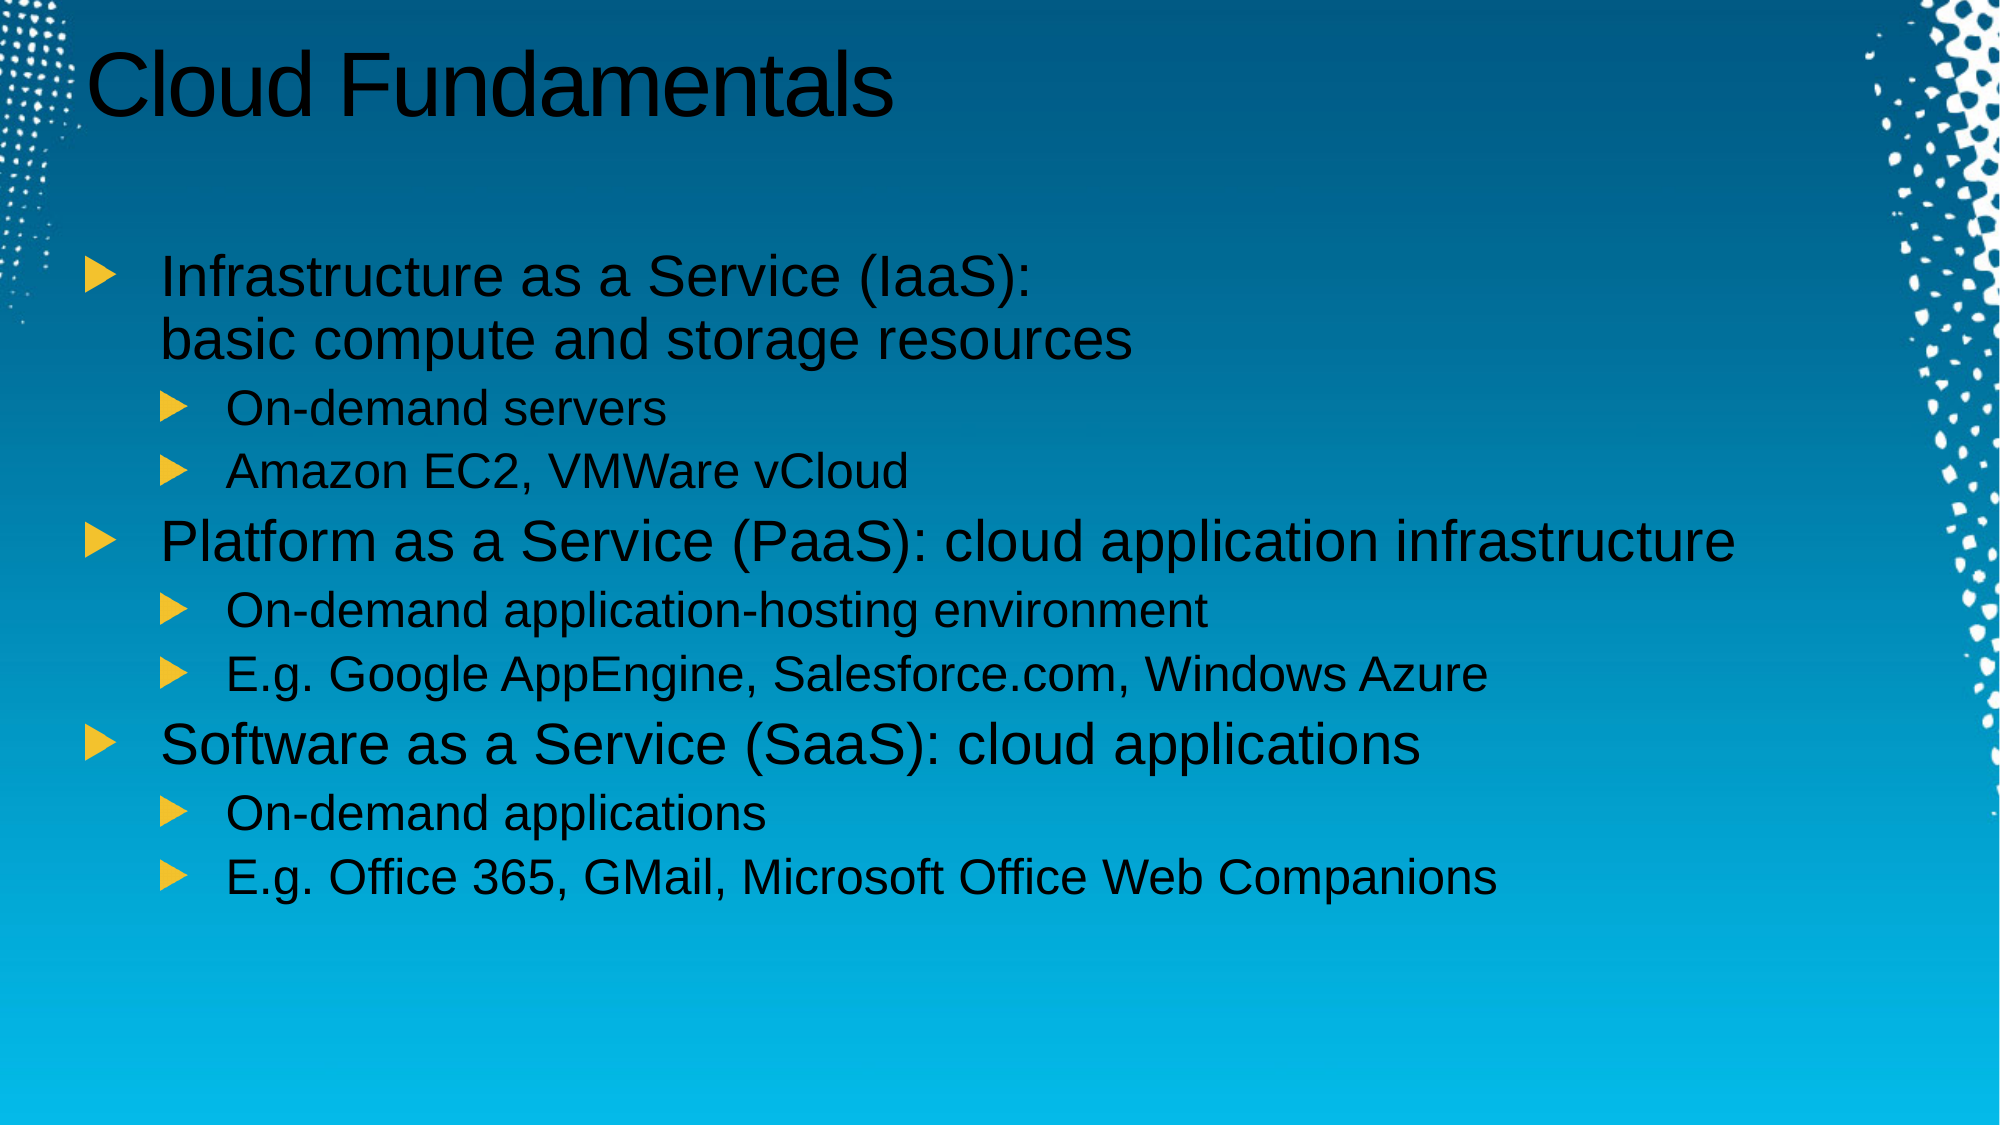

# Cloud Fundamentals
Infrastructure as a Service (IaaS):
basic compute and storage resources
On-demand servers
Amazon EC2, VMWare vCloud
Platform as a Service (PaaS): cloud application infrastructure
On-demand application-hosting environment
E.g. Google AppEngine, Salesforce.com, Windows Azure
Software as a Service (SaaS): cloud applications
On-demand applications
E.g. Office 365, GMail, Microsoft Office Web Companions